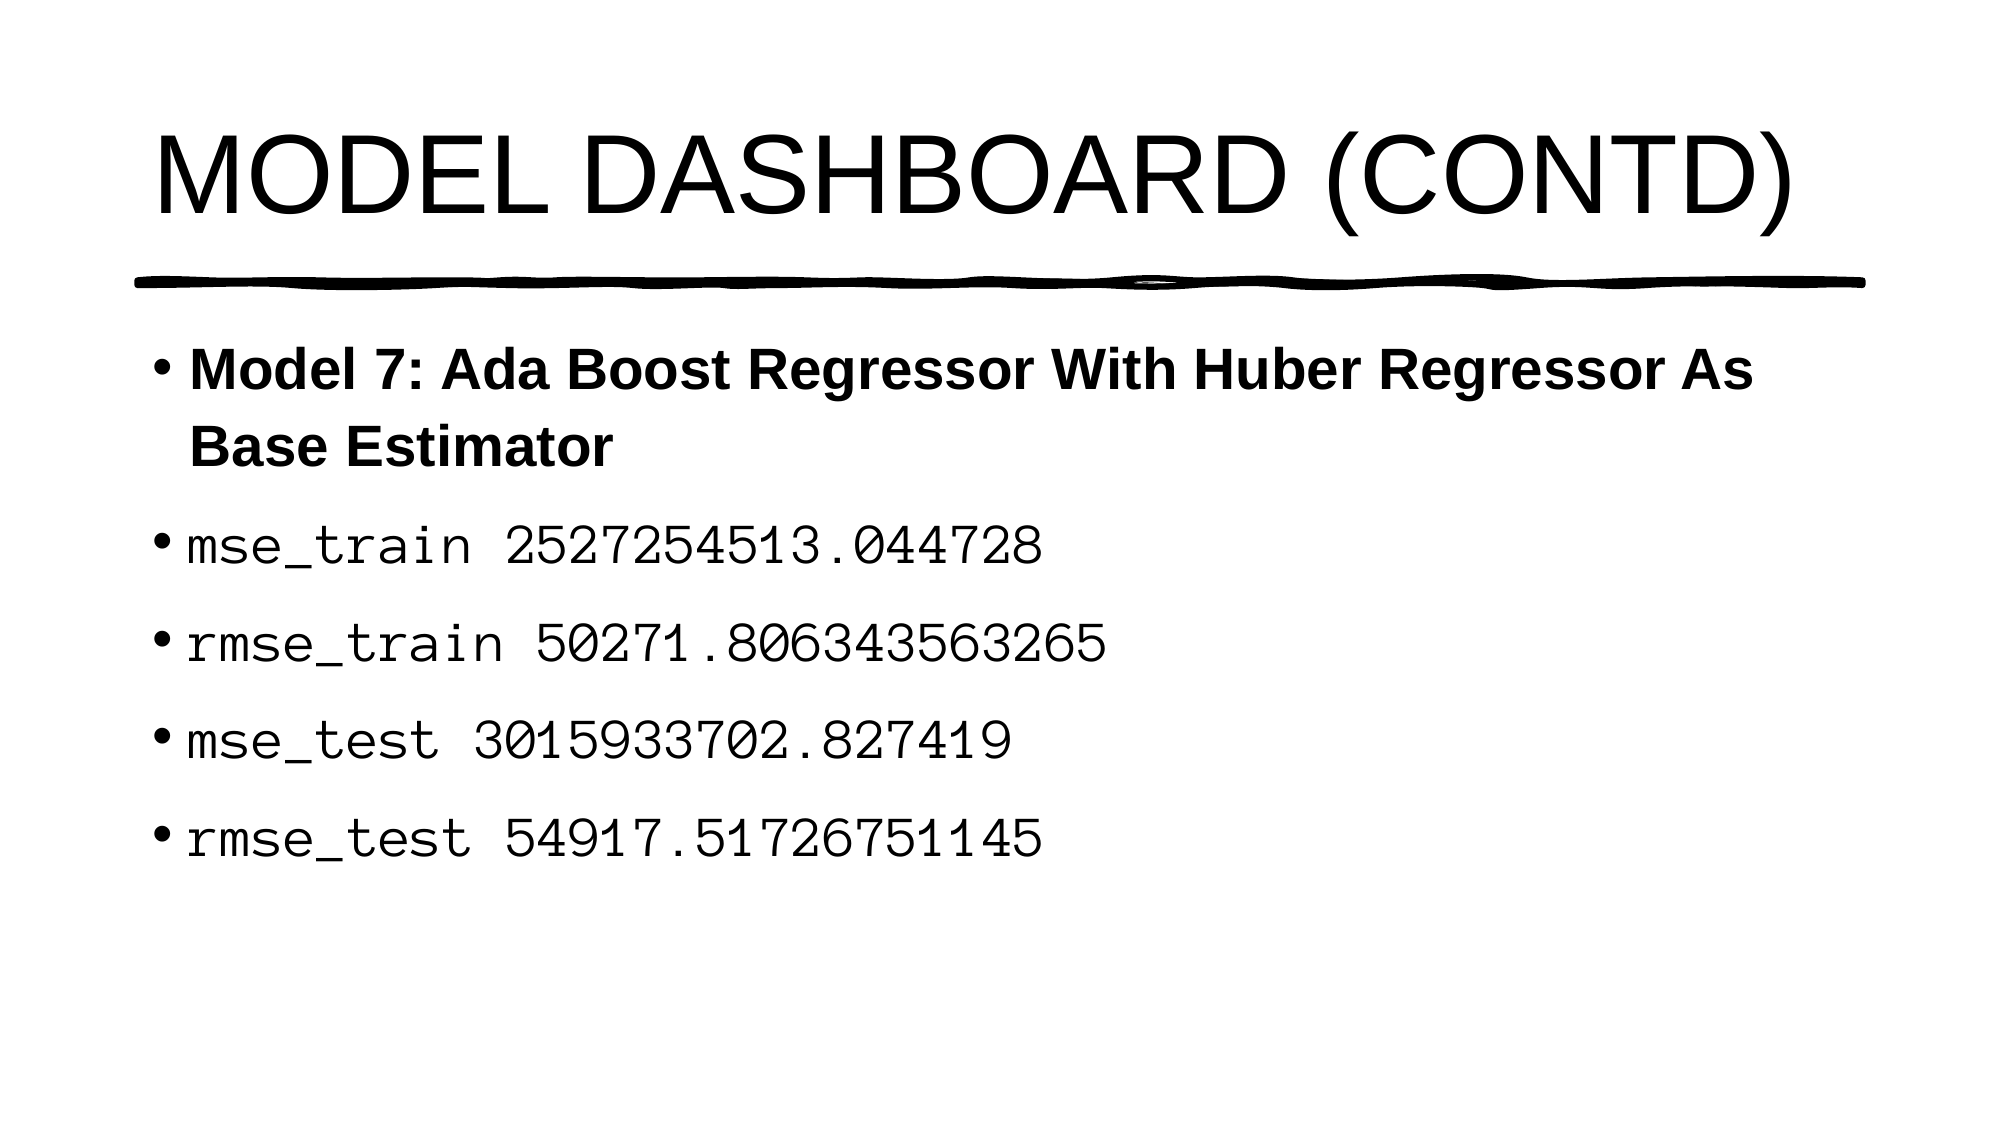

# MODEL DASHBOARD (CONTD)
Model 7: Ada Boost Regressor With Huber Regressor As Base Estimator
mse_train 2527254513.044728
rmse_train 50271.806343563265
mse_test 3015933702.827419
rmse_test 54917.51726751145